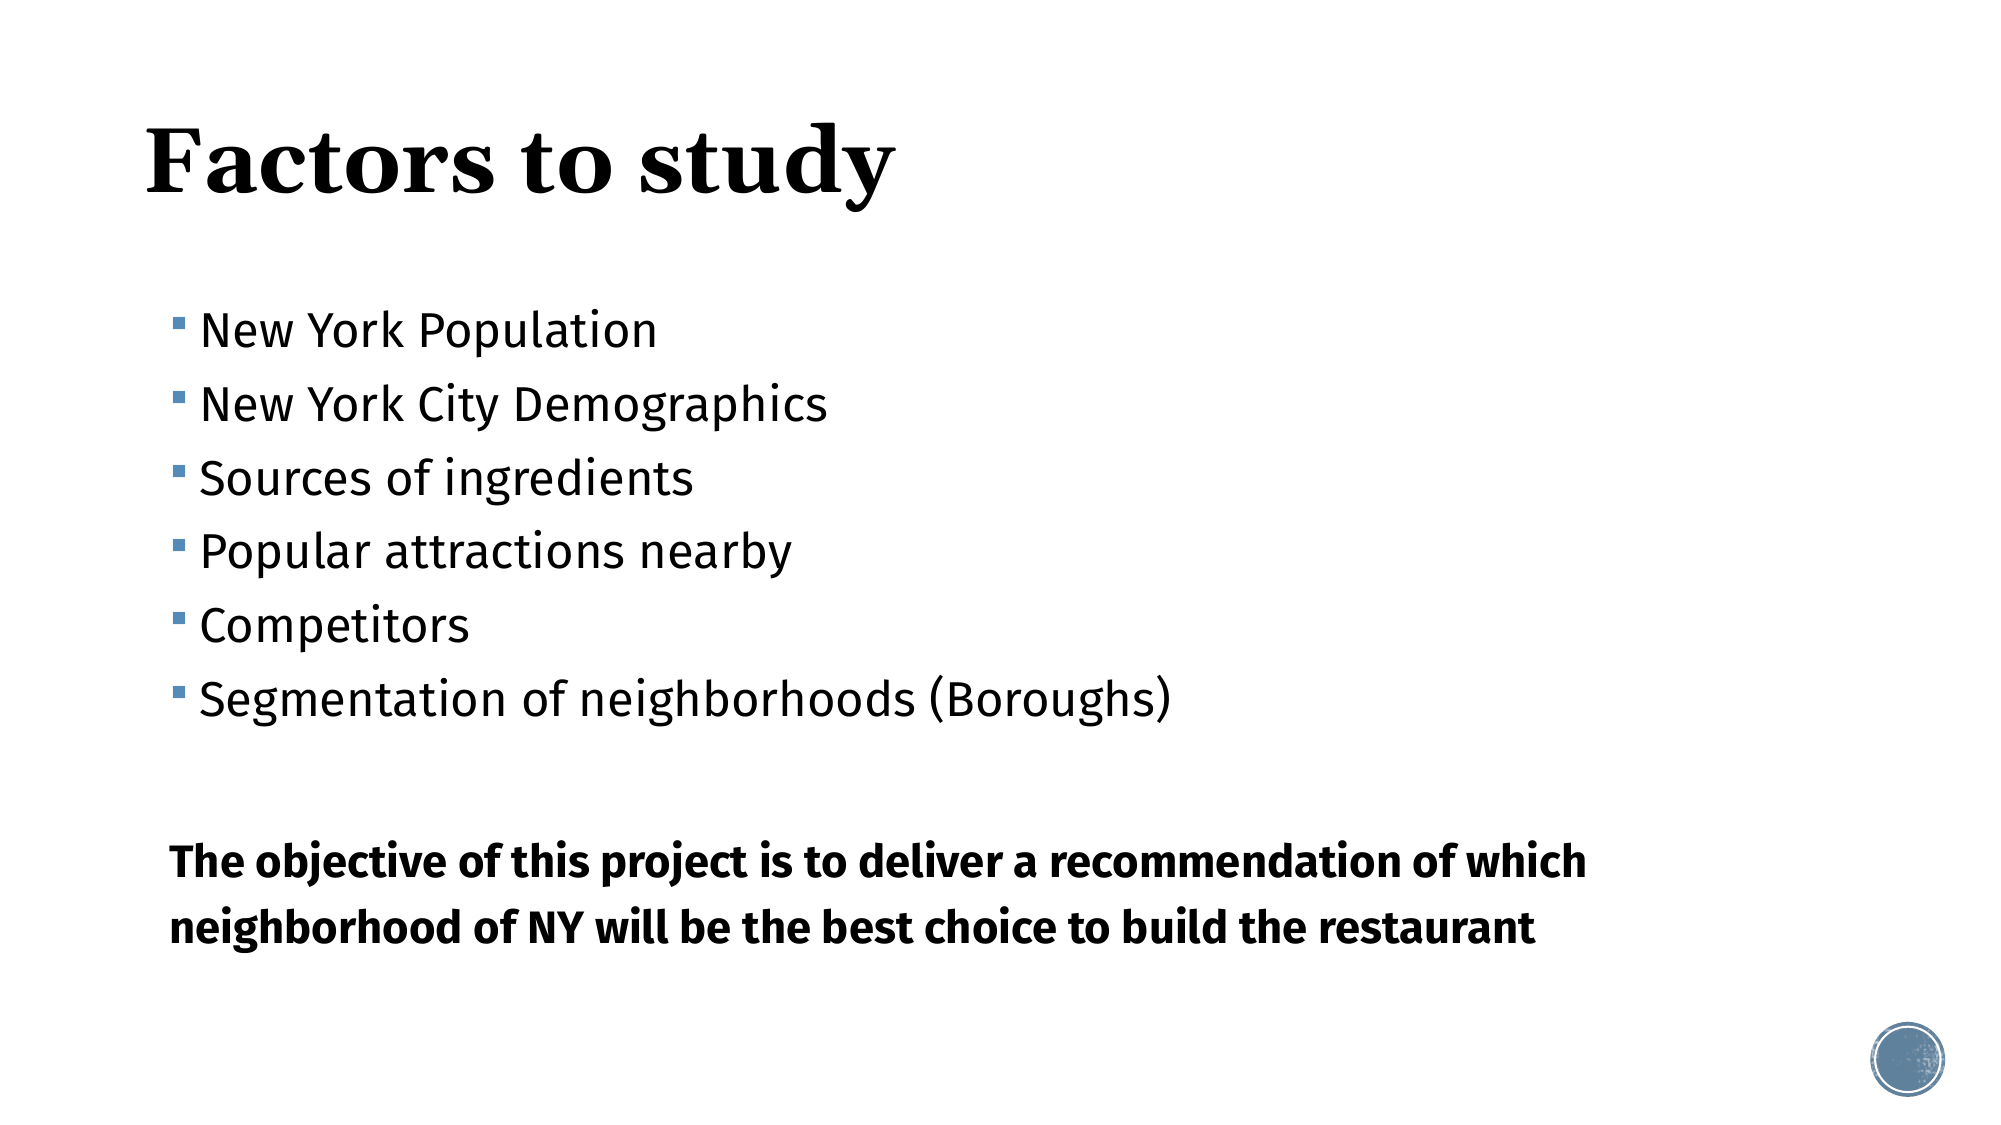

# Factors to study
New York Population
New York City Demographics
Sources of ingredients
Popular attractions nearby
Competitors
Segmentation of neighborhoods (Boroughs)

The objective of this project is to deliver a recommendation of which neighborhood of NY will be the best choice to build the restaurant